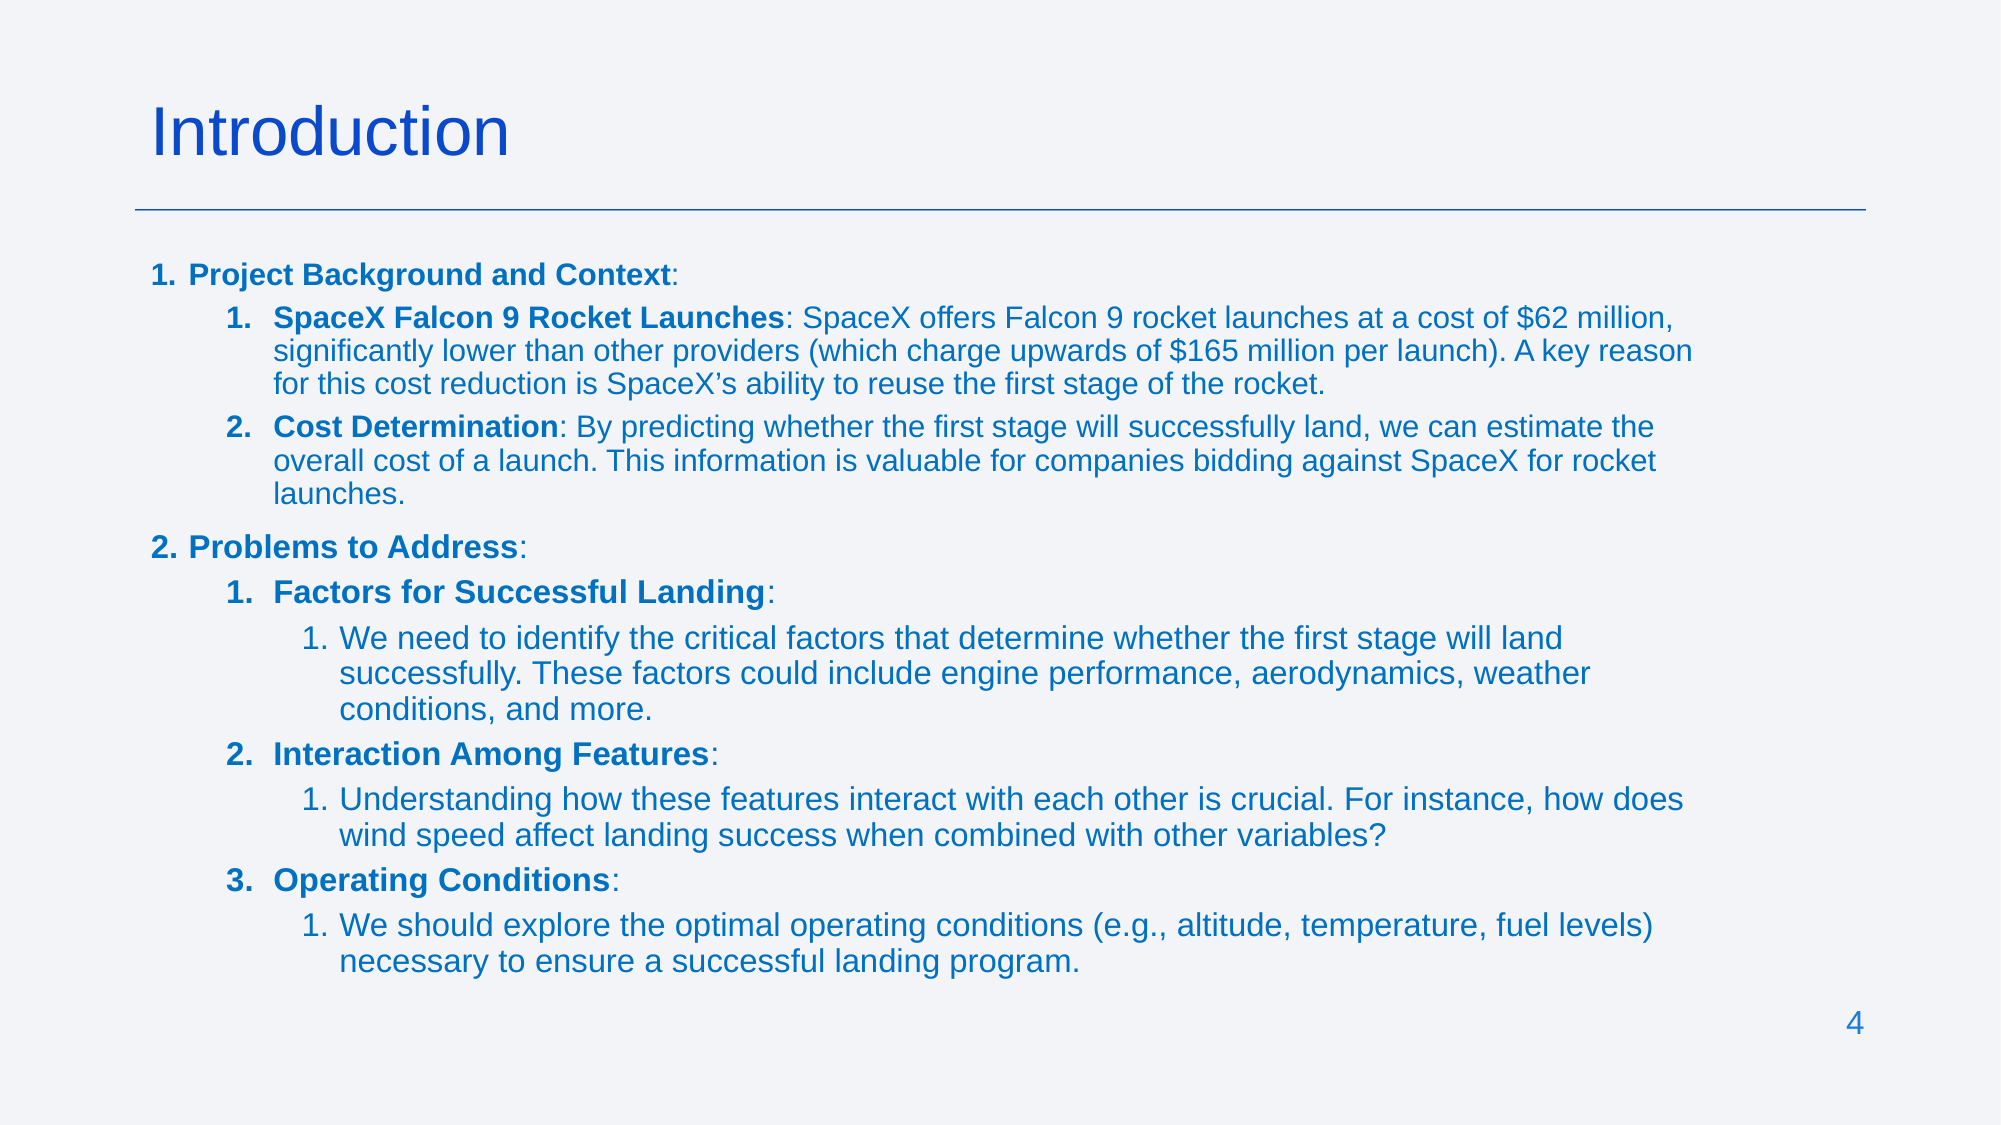

Introduction
Project Background and Context:
SpaceX Falcon 9 Rocket Launches: SpaceX offers Falcon 9 rocket launches at a cost of $62 million, significantly lower than other providers (which charge upwards of $165 million per launch). A key reason for this cost reduction is SpaceX’s ability to reuse the first stage of the rocket.
Cost Determination: By predicting whether the first stage will successfully land, we can estimate the overall cost of a launch. This information is valuable for companies bidding against SpaceX for rocket launches.
Problems to Address:
Factors for Successful Landing:
We need to identify the critical factors that determine whether the first stage will land successfully. These factors could include engine performance, aerodynamics, weather conditions, and more.
Interaction Among Features:
Understanding how these features interact with each other is crucial. For instance, how does wind speed affect landing success when combined with other variables?
Operating Conditions:
We should explore the optimal operating conditions (e.g., altitude, temperature, fuel levels) necessary to ensure a successful landing program.

4